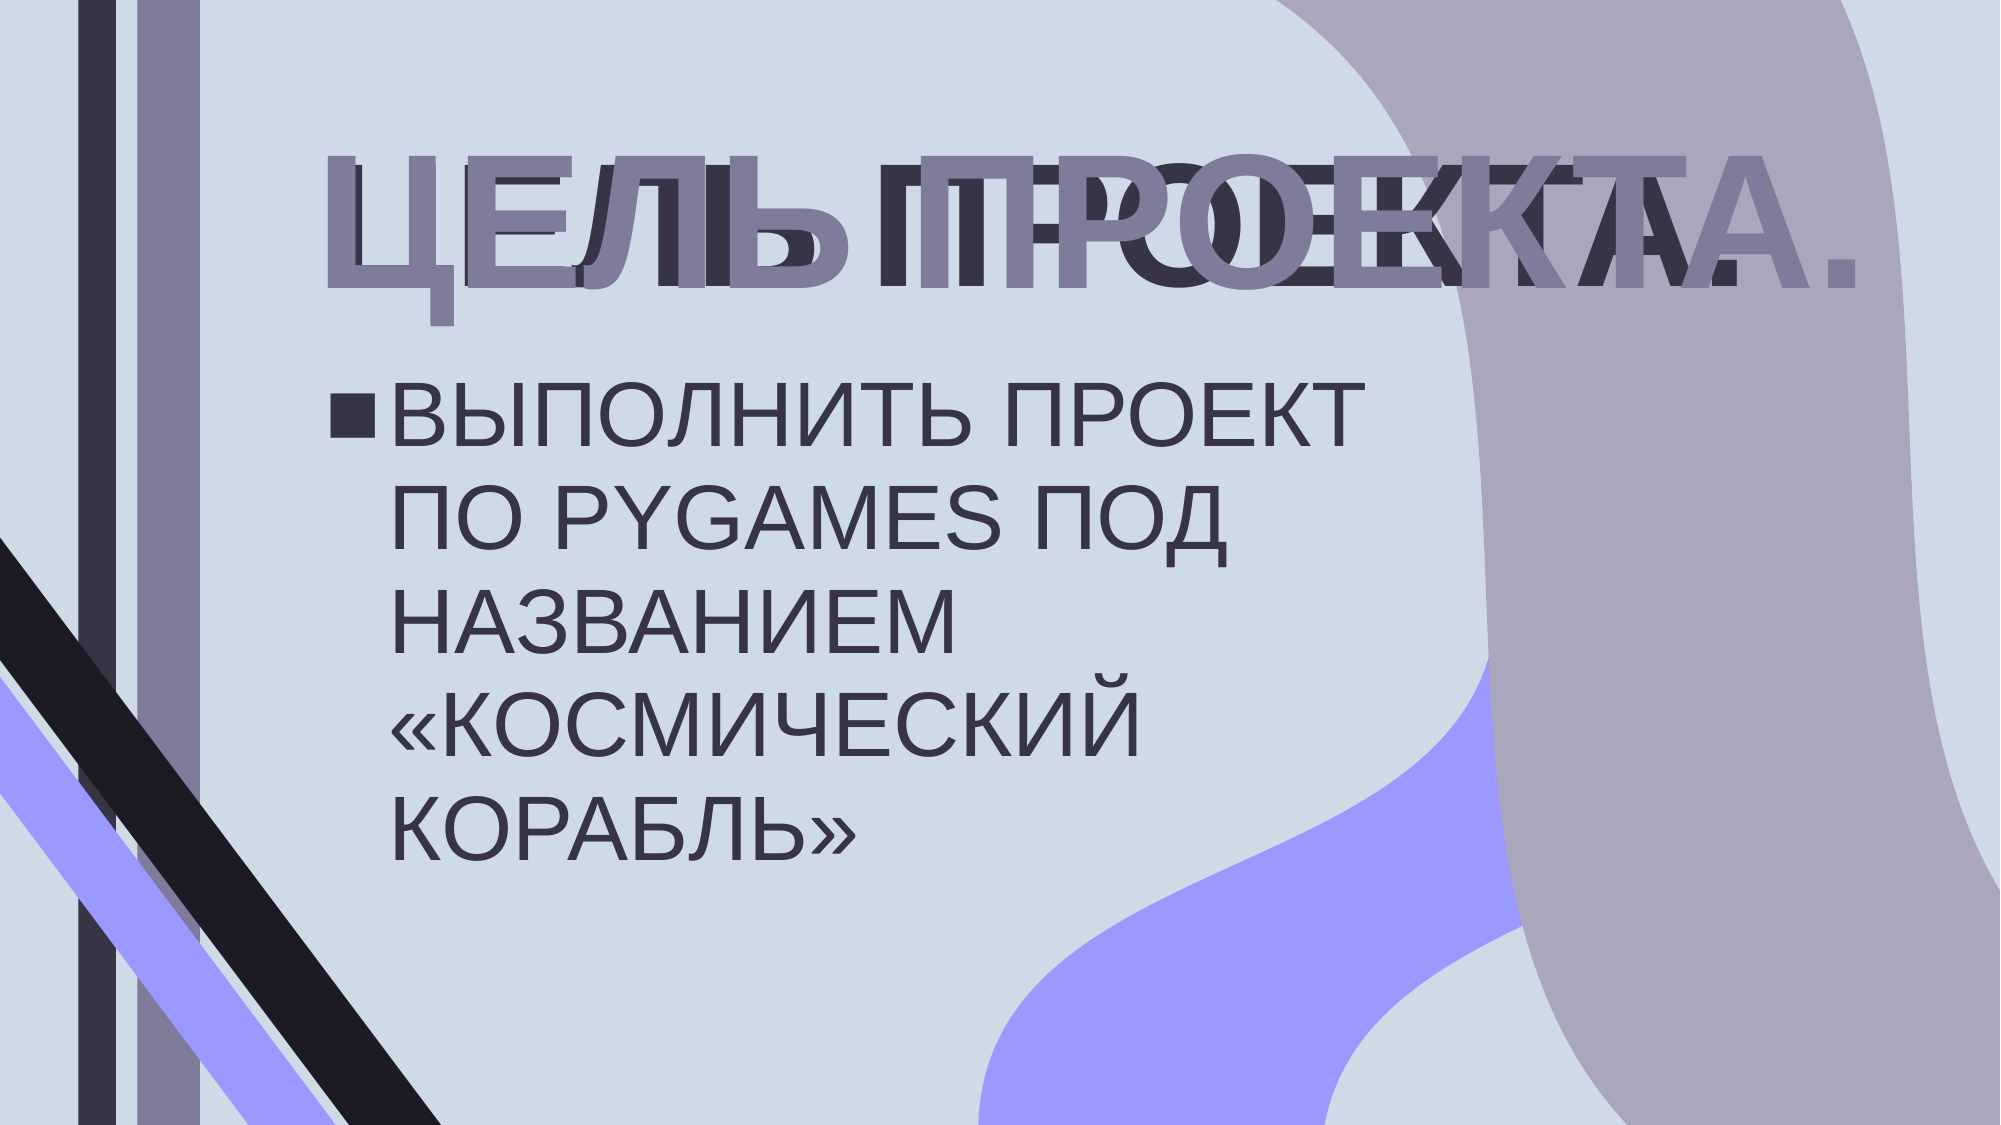

ЦЕЛЬ ПРОЕКТА.
# ЦЕЛЬ ПРОЕКТА.

ВЫПОЛНИТЬ ПРОЕКТ ПО PYGAMES ПОД НАЗВАНИЕМ «КОСМИЧЕСКИЙ КОРАБЛЬ»